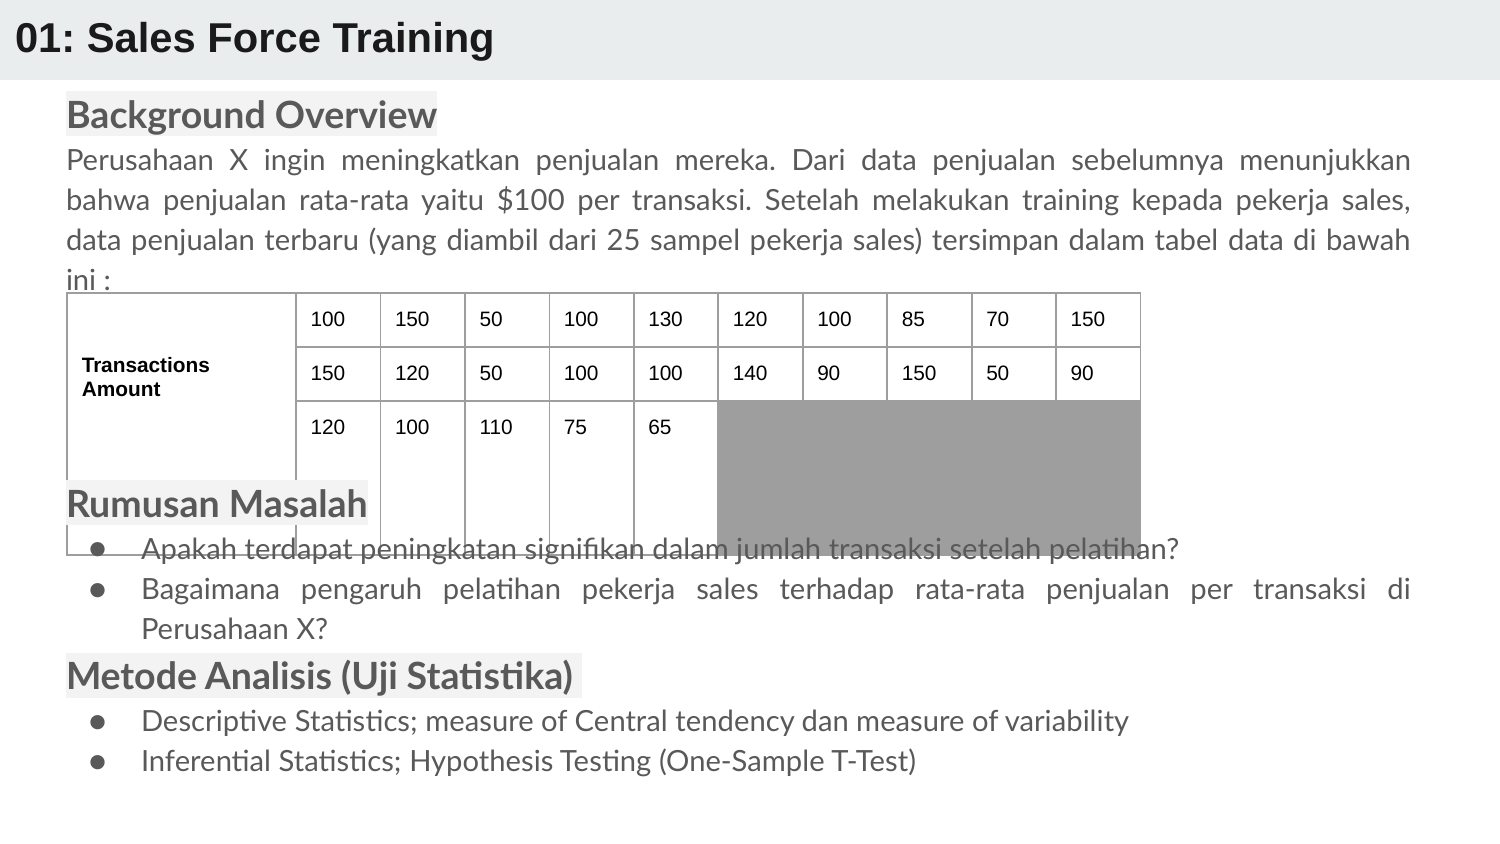

# 01: Sales Force Training
Background Overview
Perusahaan X ingin meningkatkan penjualan mereka. Dari data penjualan sebelumnya menunjukkan bahwa penjualan rata-rata yaitu $100 per transaksi. Setelah melakukan training kepada pekerja sales, data penjualan terbaru (yang diambil dari 25 sampel pekerja sales) tersimpan dalam tabel data di bawah ini :
| Transactions Amount | 100 | 150 | 50 | 100 | 130 | 120 | 100 | 85 | 70 | 150 |
| --- | --- | --- | --- | --- | --- | --- | --- | --- | --- | --- |
|  | 150 | 120 | 50 | 100 | 100 | 140 | 90 | 150 | 50 | 90 |
|  | 120 | 100 | 110 | 75 | 65 |  |  |  |  |  |
Rumusan Masalah
Apakah terdapat peningkatan signifikan dalam jumlah transaksi setelah pelatihan?
Bagaimana pengaruh pelatihan pekerja sales terhadap rata-rata penjualan per transaksi di Perusahaan X?
Metode Analisis (Uji Statistika)
Descriptive Statistics; measure of Central tendency dan measure of variability
Inferential Statistics; Hypothesis Testing (One-Sample T-Test)